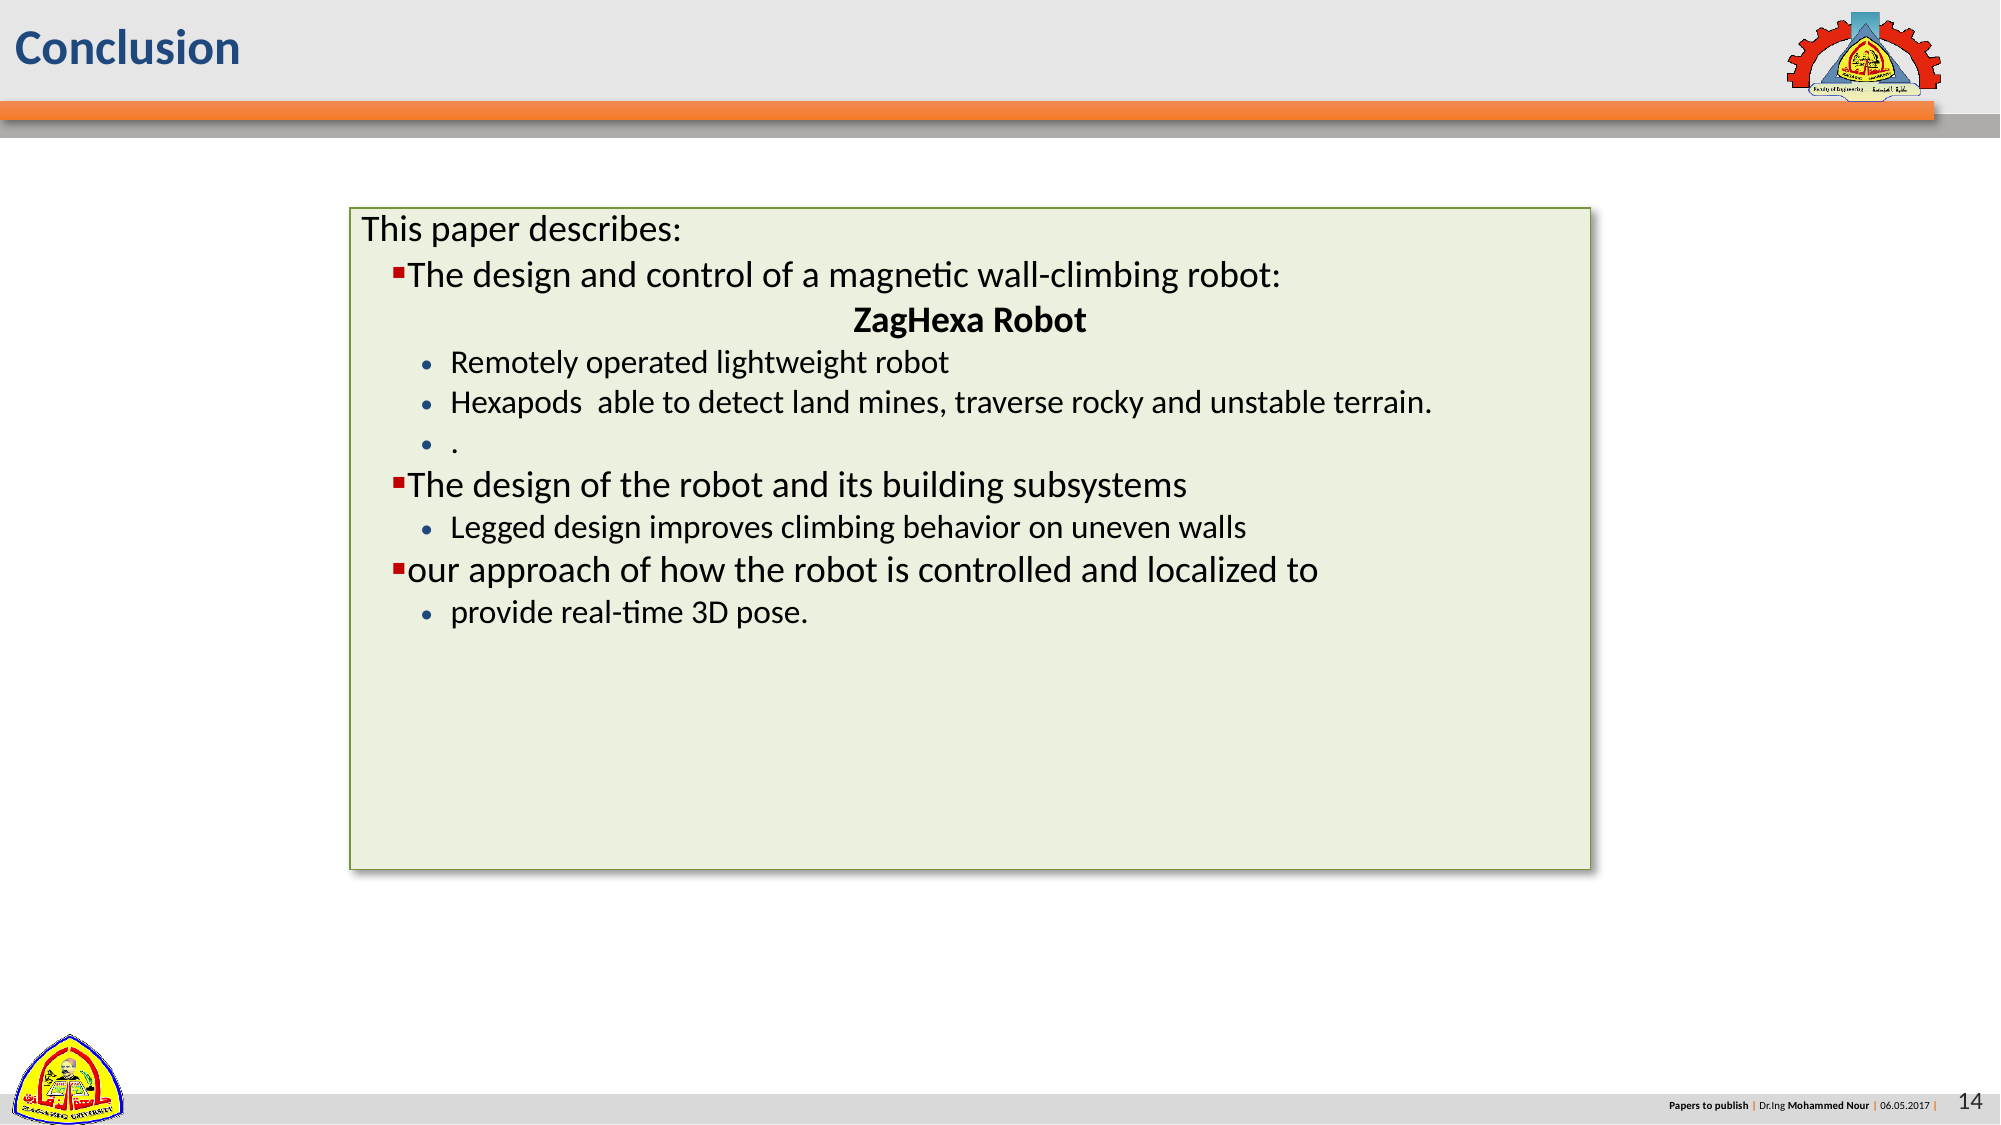

# Conclusion
| This paper describes: The design and control of a magnetic wall-climbing robot: ZagHexa Robot Remotely operated lightweight robot Hexapods able to detect land mines, traverse rocky and unstable terrain. . The design of the robot and its building subsystems Legged design improves climbing behavior on uneven walls our approach of how the robot is controlled and localized to provide real-time 3D pose. |
| --- |